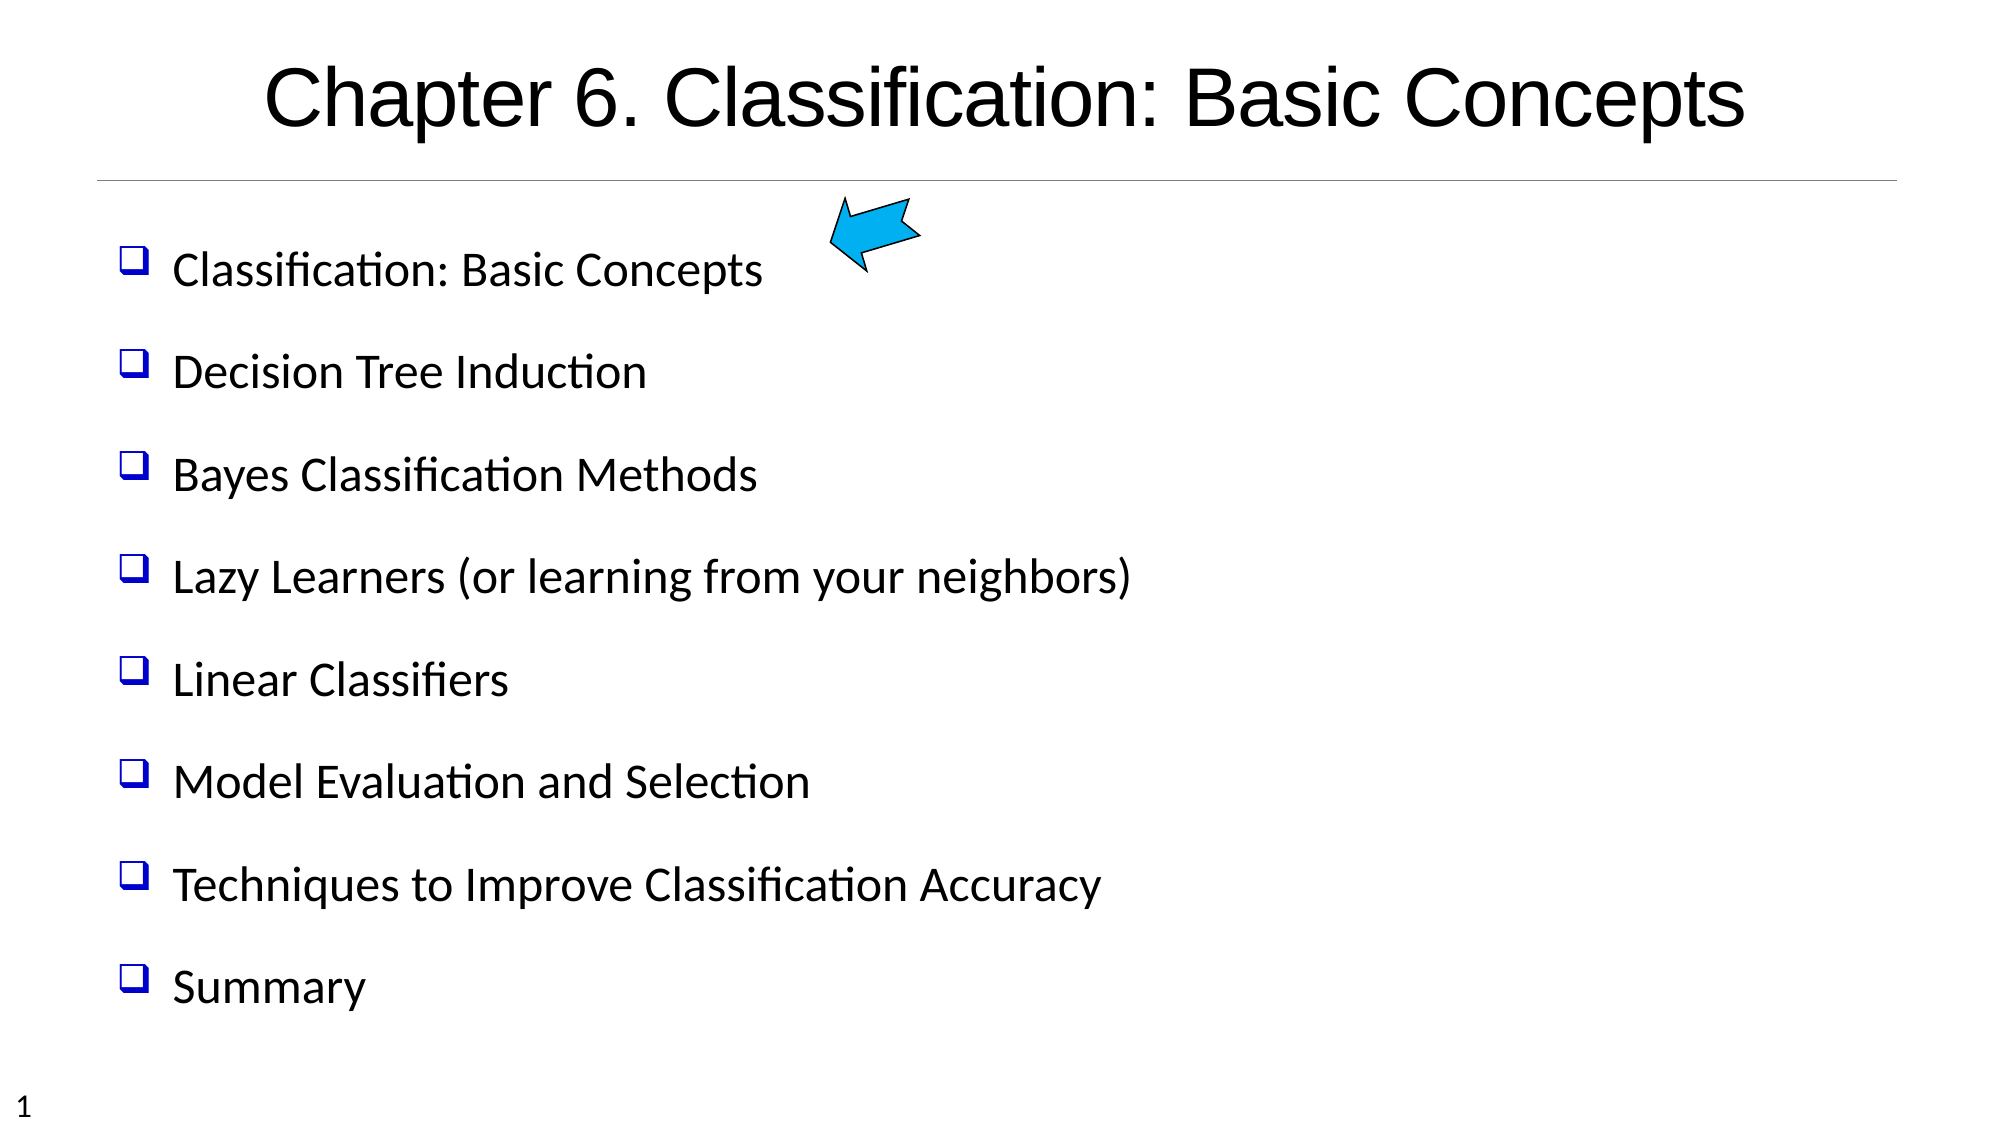

# Chapter 6. Classification: Basic Concepts

Classification: Basic Concepts
Decision Tree Induction
Bayes Classification Methods
Lazy Learners (or learning from your neighbors)
Linear Classifiers
Model Evaluation and Selection
Techniques to Improve Classification Accuracy
Summary